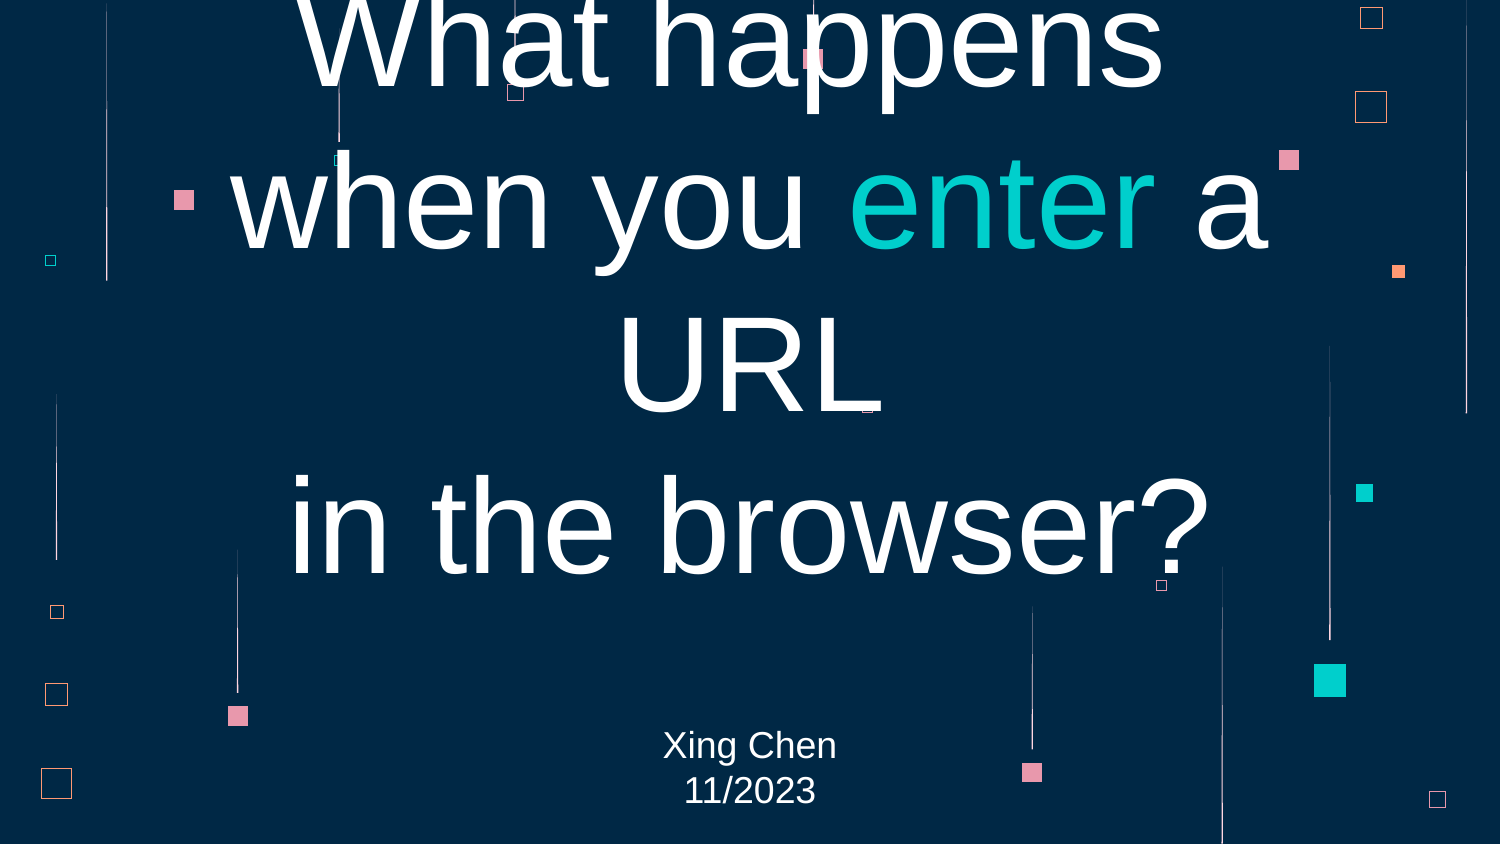

# What happens
when you enter a URL
in the browser?

Xing Chen
11/2023